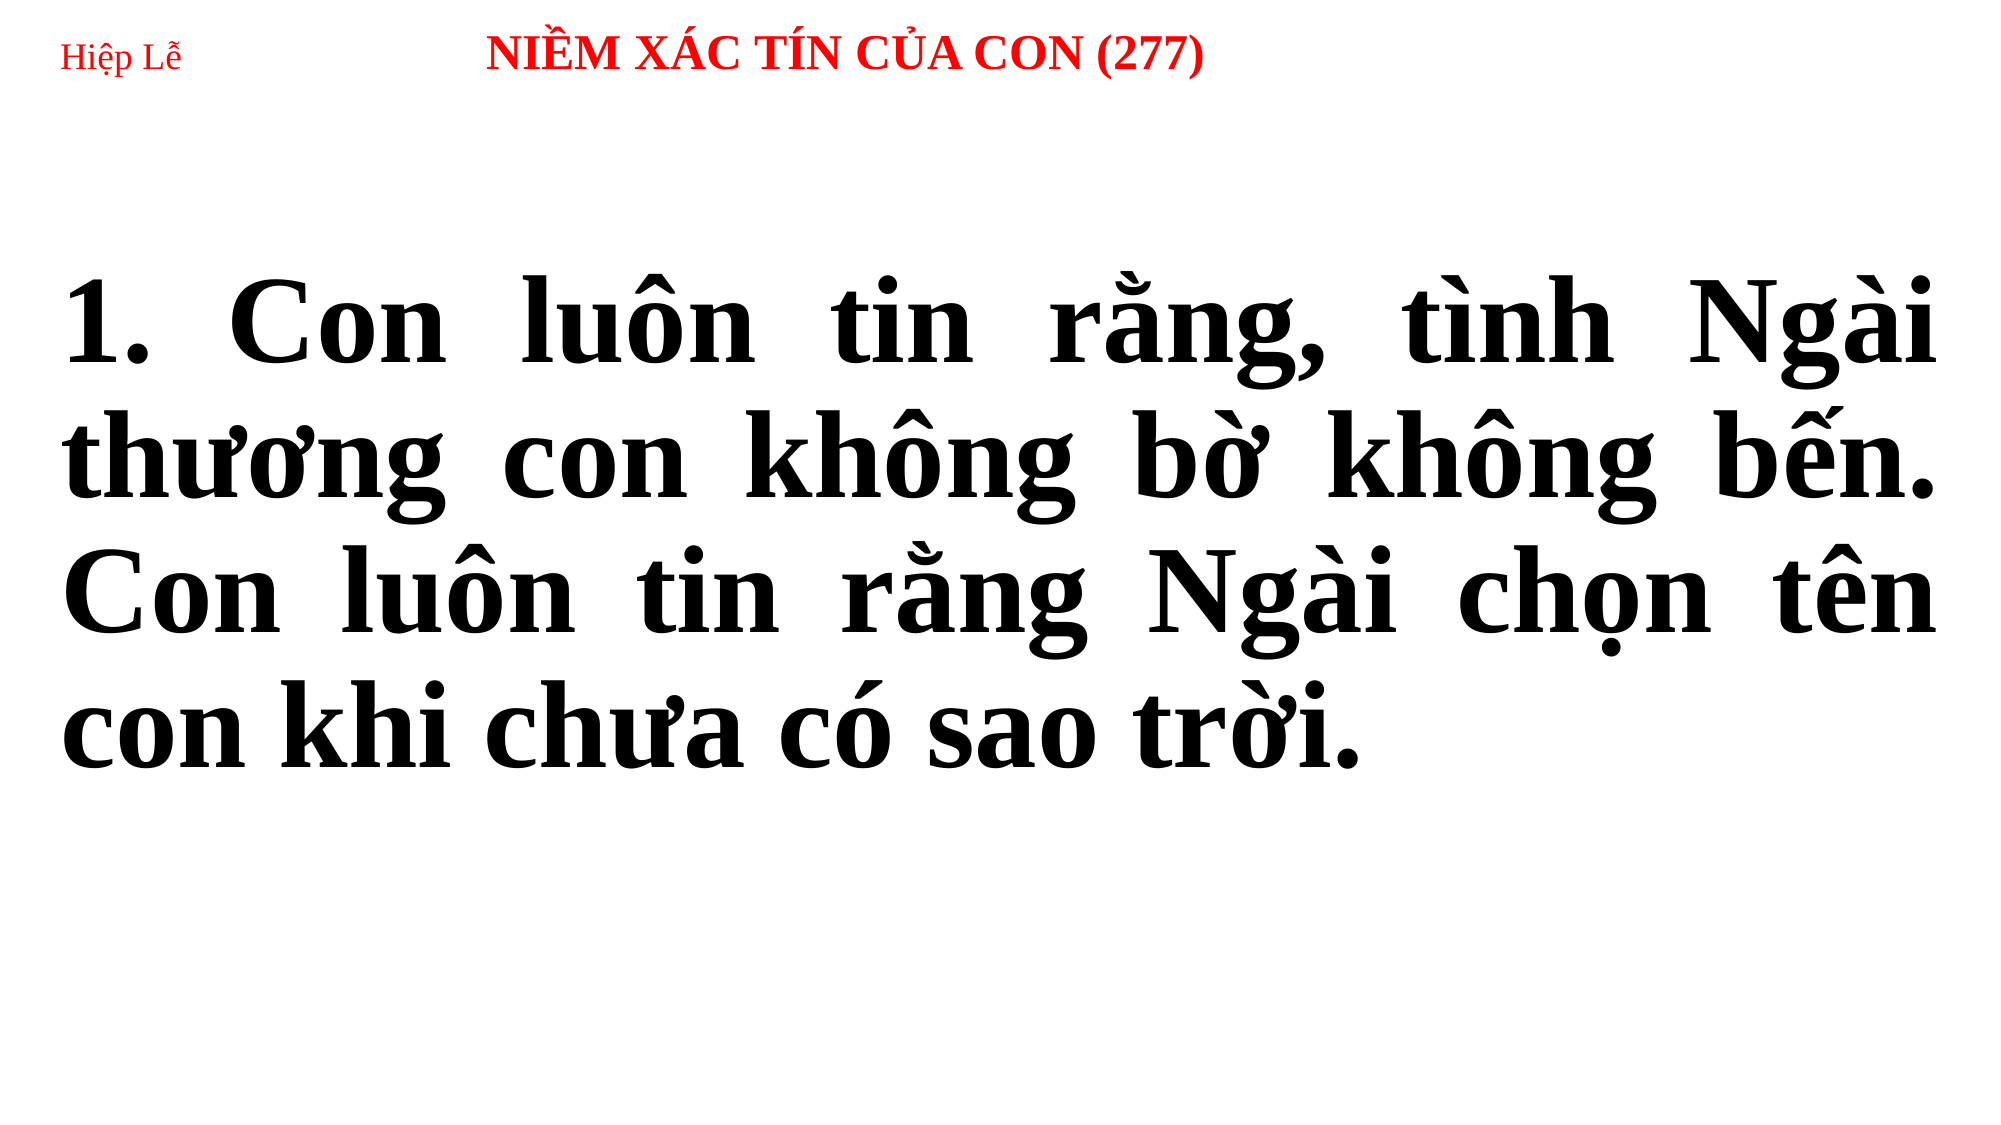

# Hiệp Lễ                                NIỀM XÁC TÍN CỦA CON (277)
1. Con luôn tin rằng, tình Ngài thương con không bờ không bến. Con luôn tin rằng Ngài chọn tên con khi chưa có sao trời.